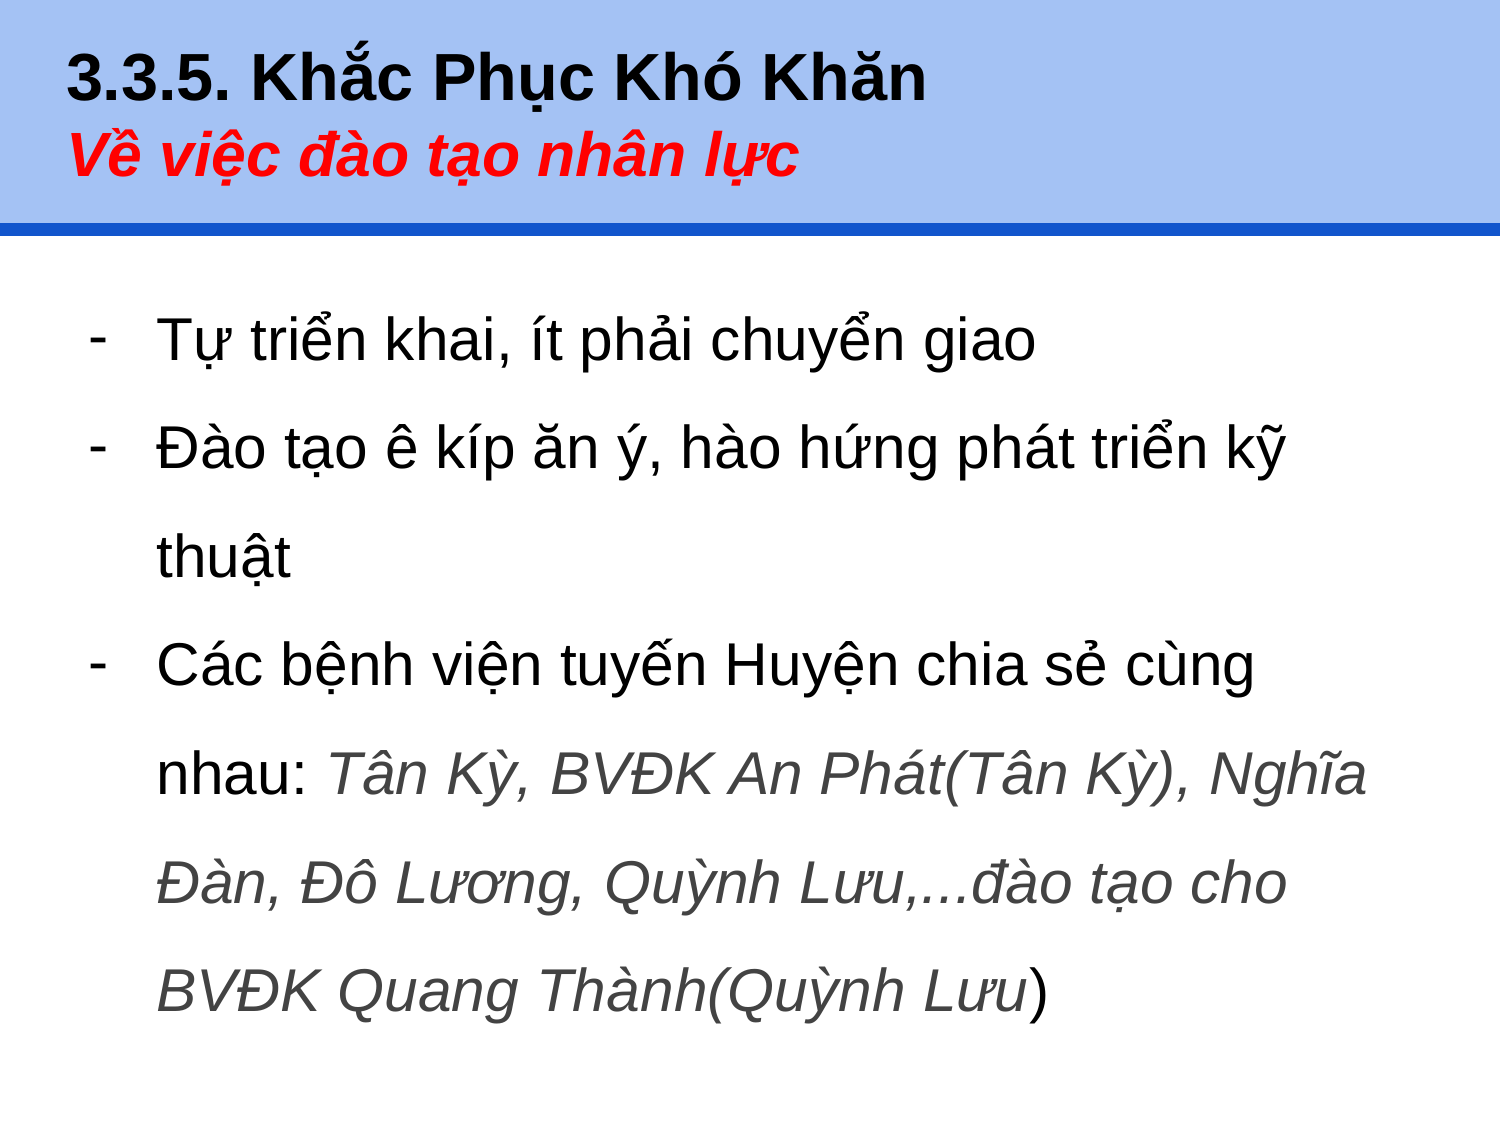

# 3.3.5. Khắc Phục Khó Khăn
Về việc đào tạo nhân lực
Tự triển khai, ít phải chuyển giao
Đào tạo ê kíp ăn ý, hào hứng phát triển kỹ thuật
Các bệnh viện tuyến Huyện chia sẻ cùng nhau: Tân Kỳ, BVĐK An Phát(Tân Kỳ), Nghĩa Đàn, Đô Lương, Quỳnh Lưu,...đào tạo cho BVĐK Quang Thành(Quỳnh Lưu)